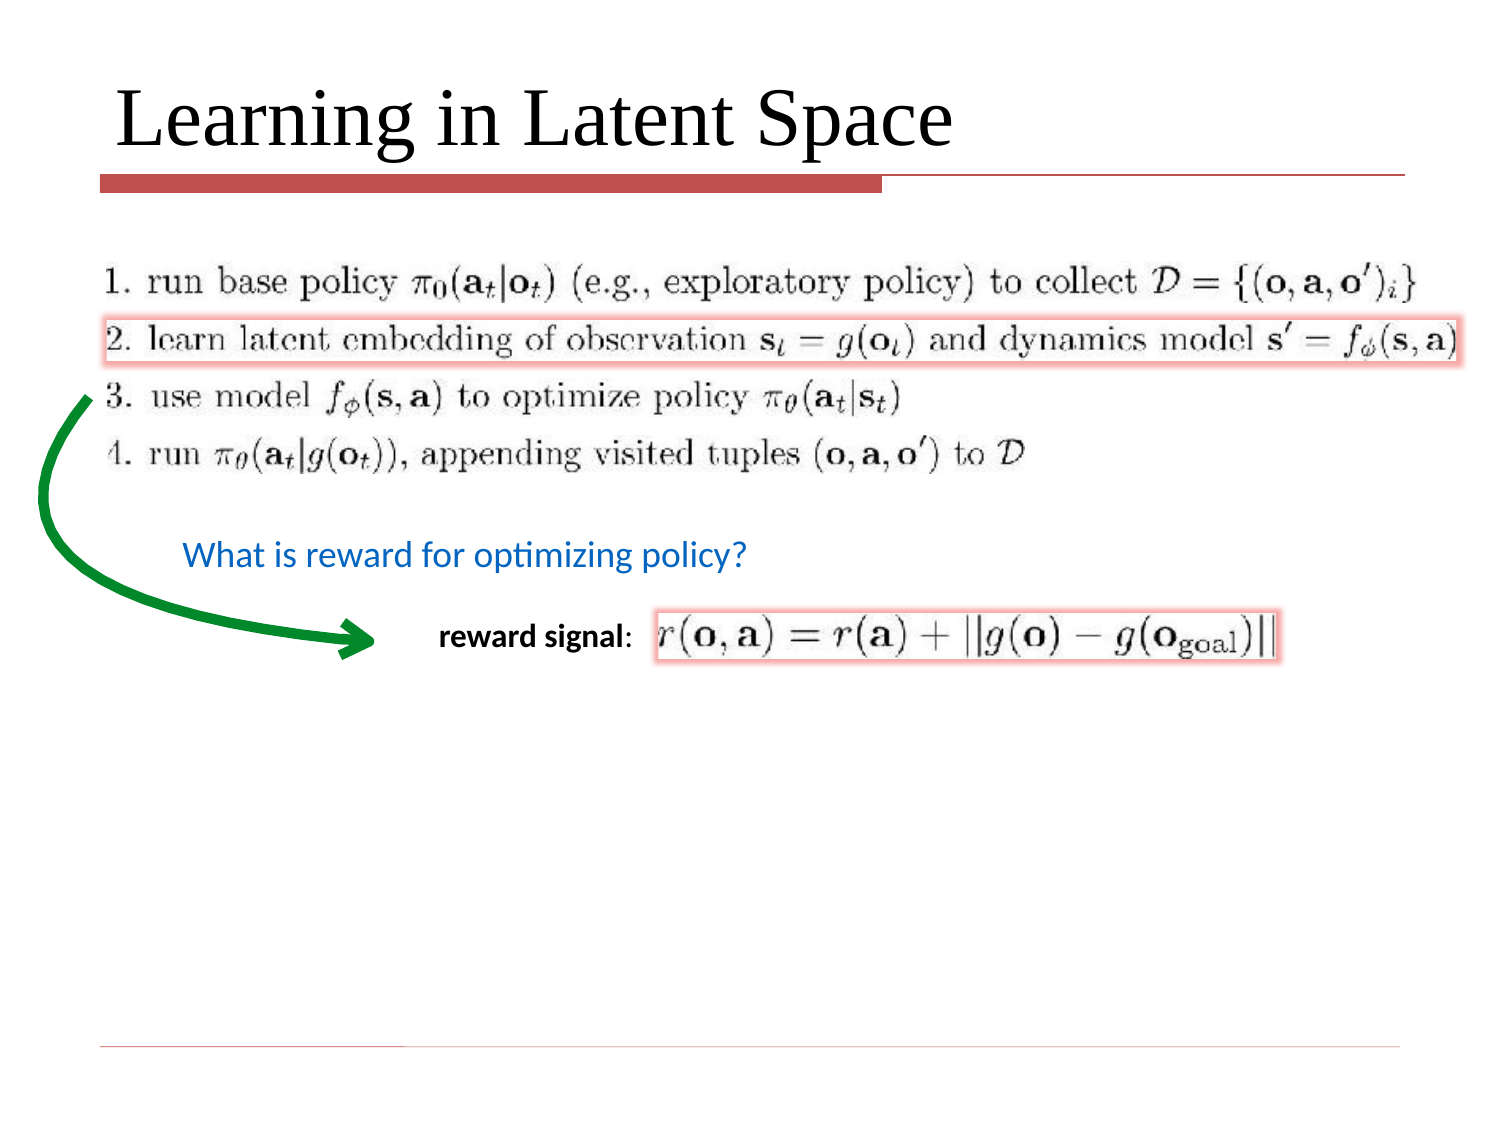

# Learning in Latent Space

What is reward for optimizing policy?
reward signal: